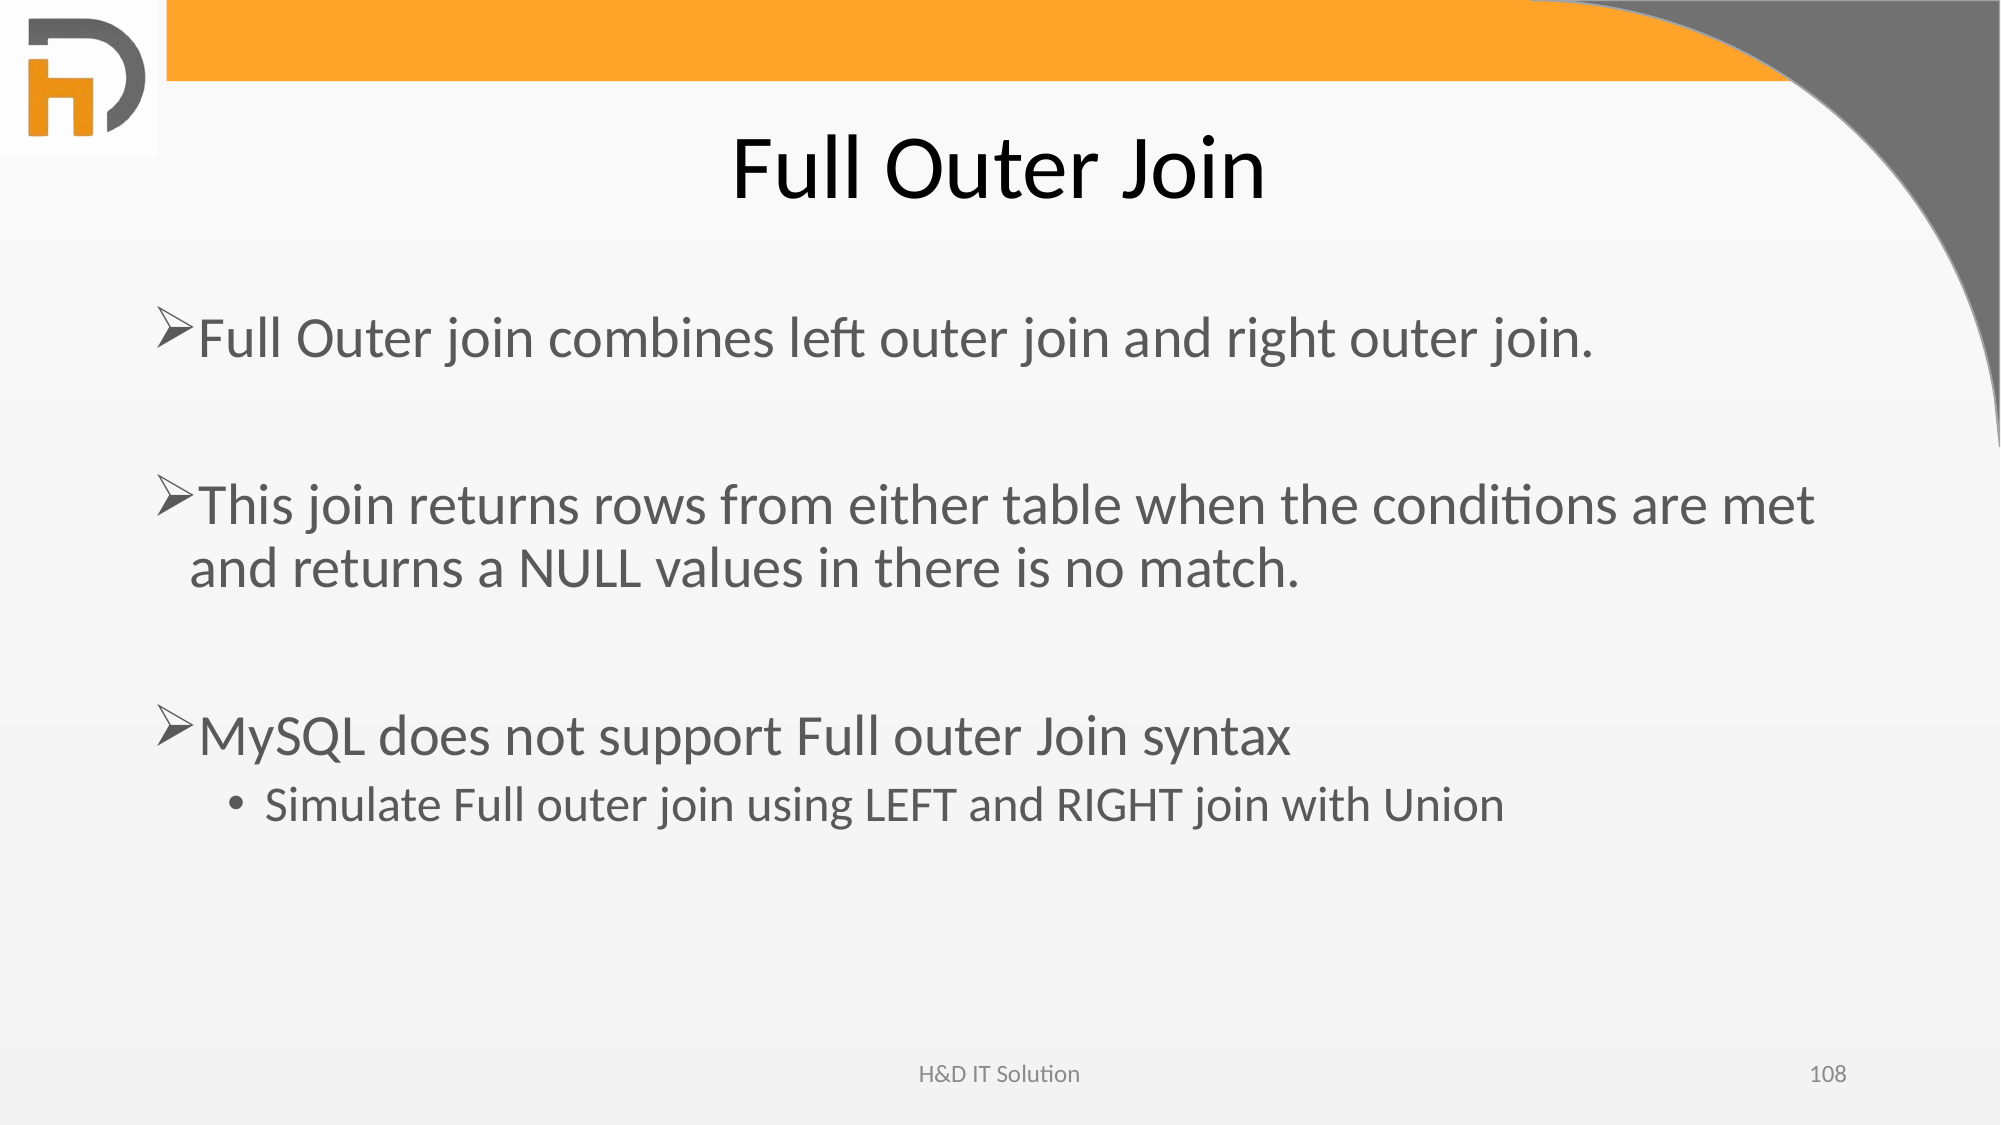

# Full Outer Join
Full Outer join combines left outer join and right outer join.

This join returns rows from either table when the conditions are met and returns a NULL values in there is no match.

MySQL does not support Full outer Join syntax
Simulate Full outer join using LEFT and RIGHT join with Union
H&D IT Solution
108